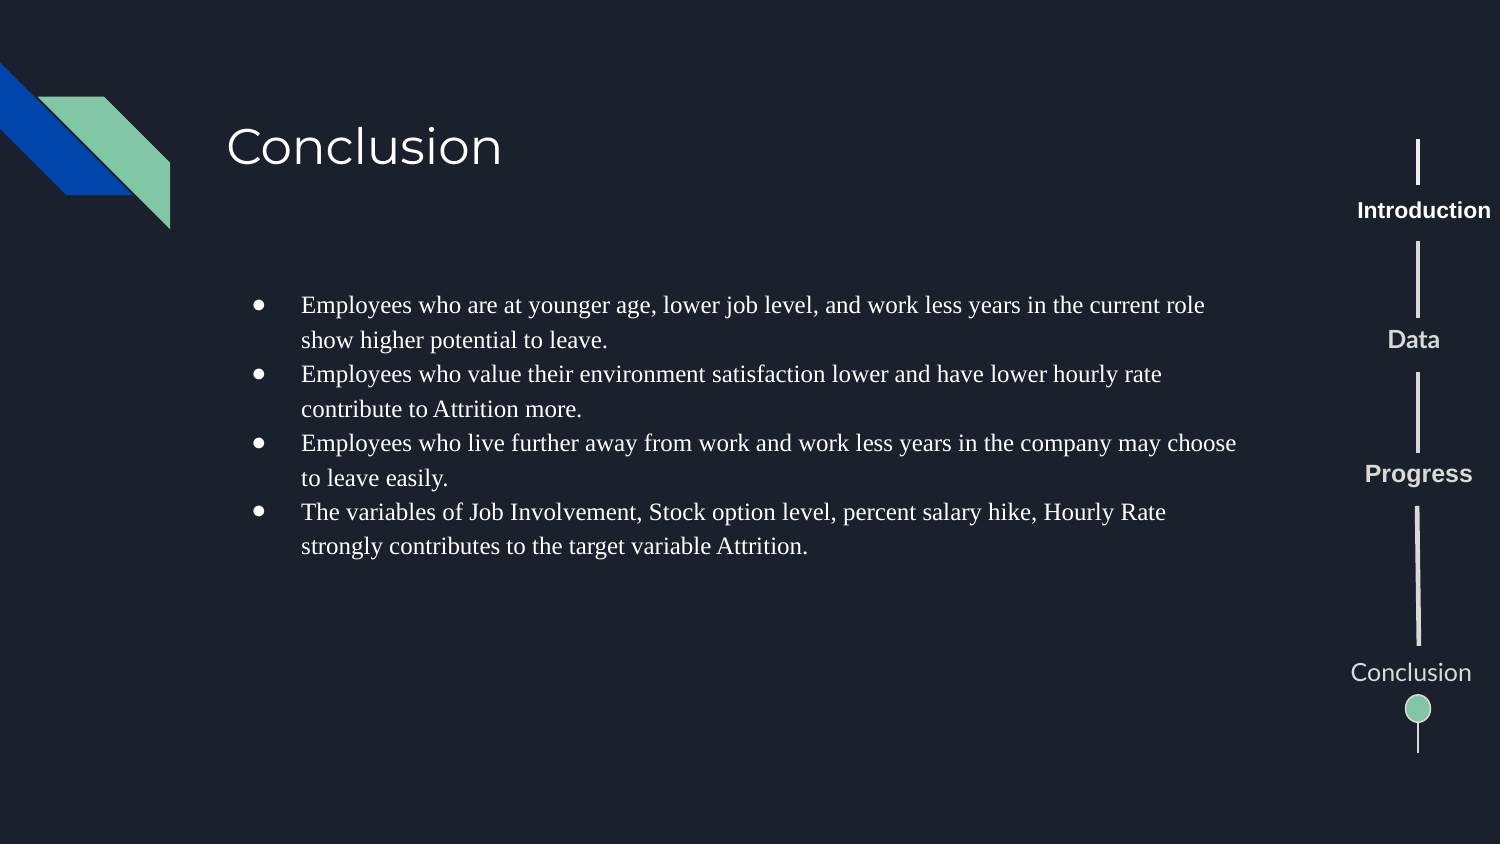

# Conclusion
Introduction

Employees who are at younger age, lower job level, and work less years in the current role show higher potential to leave.
Employees who value their environment satisfaction lower and have lower hourly rate contribute to Attrition more.
Employees who live further away from work and work less years in the company may choose to leave easily.
The variables of Job Involvement, Stock option level, percent salary hike, Hourly Rate strongly contributes to the target variable Attrition.

Data
Progress

Conclusion